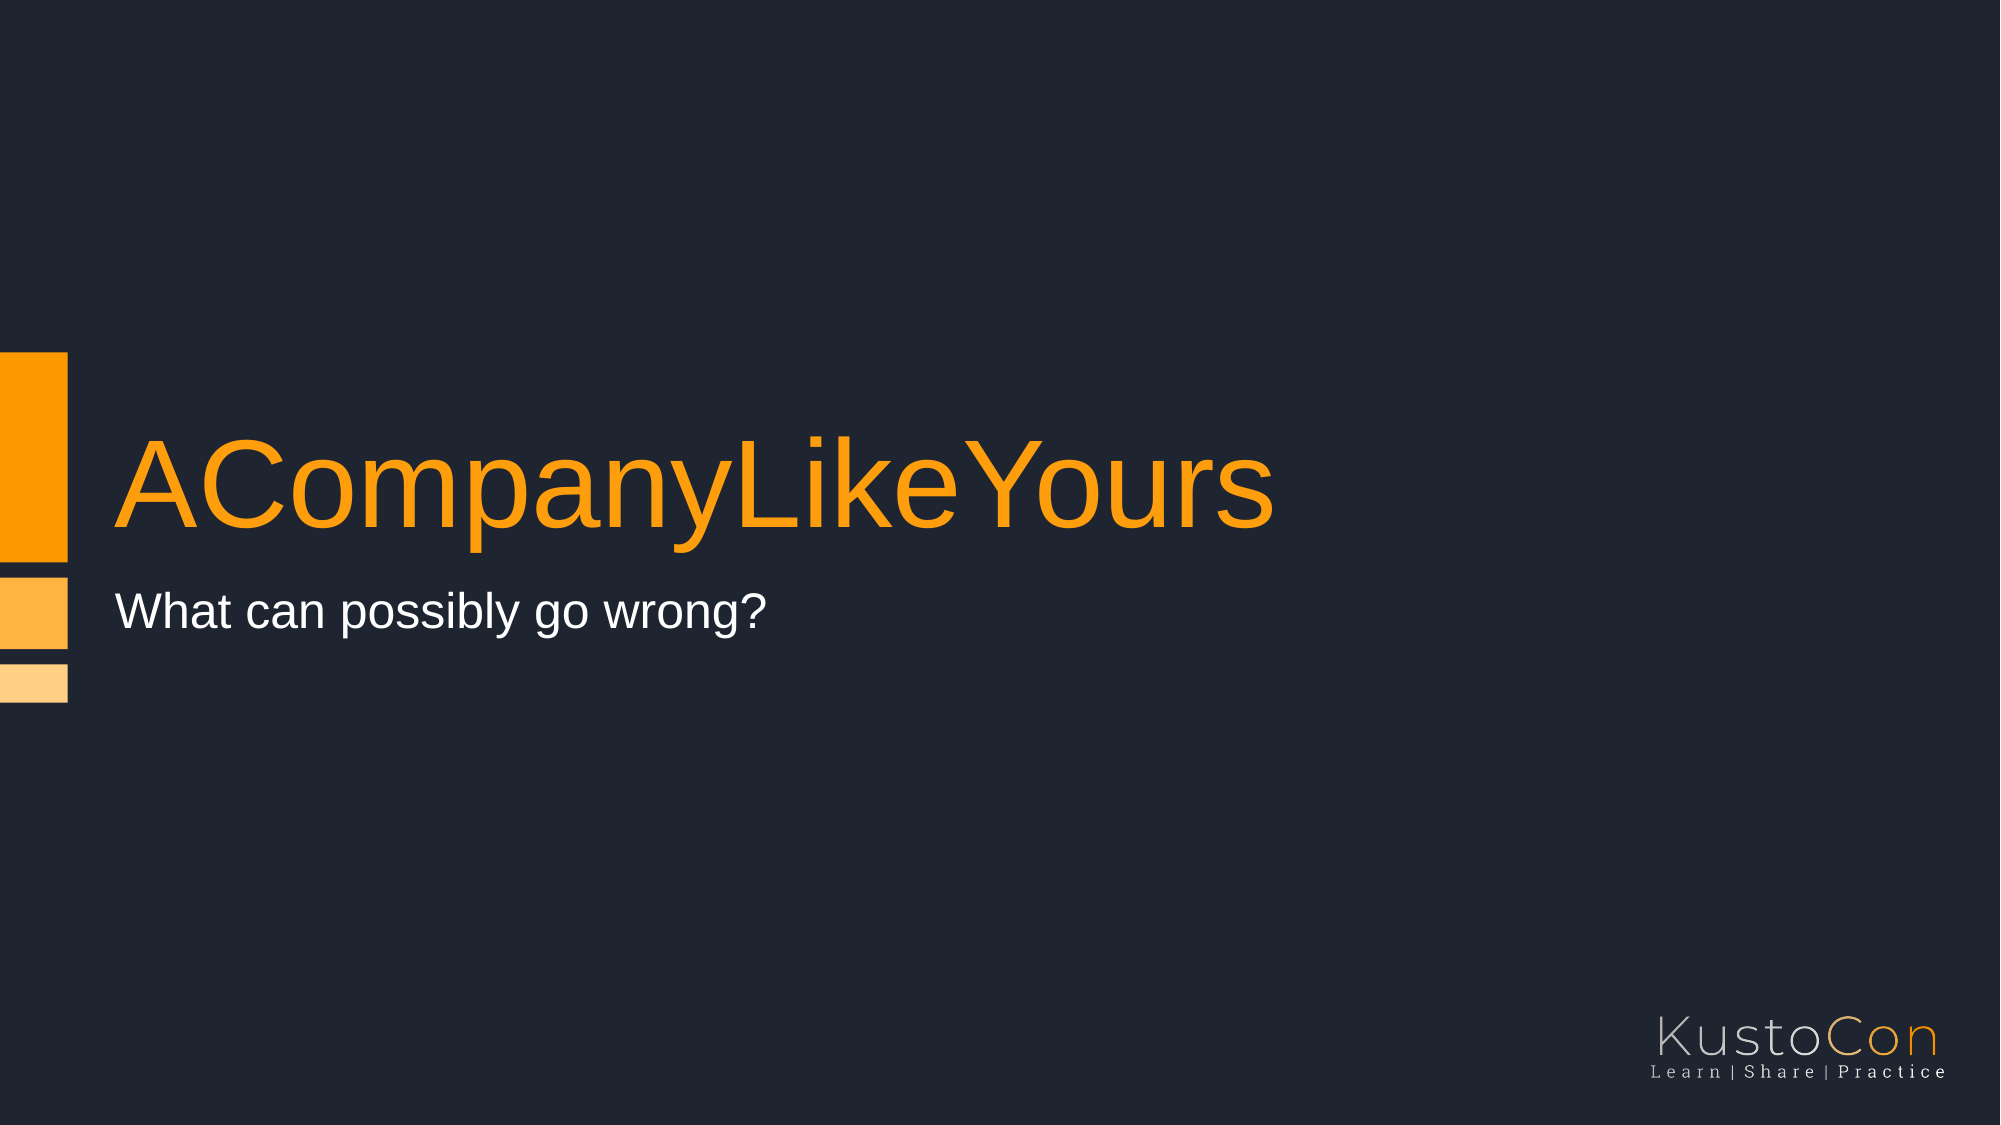

# ACompanyLikeYours
What can possibly go wrong?